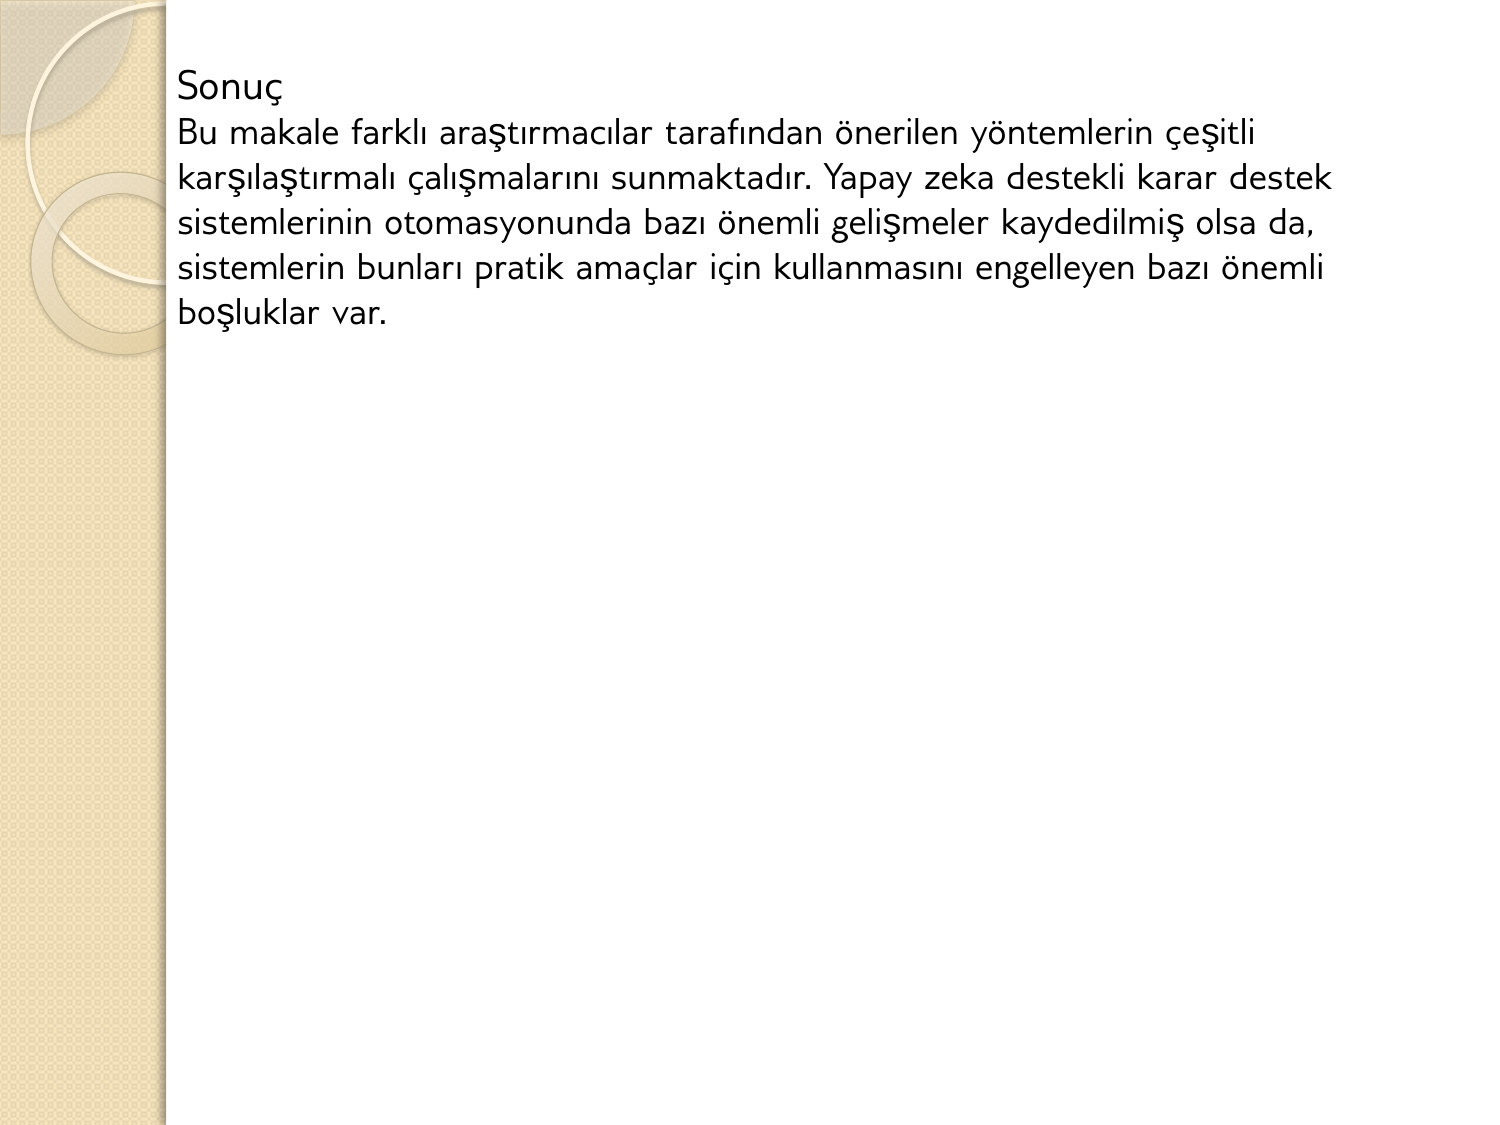

Sonuç
Bu makale farklı araştırmacılar tarafından önerilen yöntemlerin çeşitli karşılaştırmalı çalışmalarını sunmaktadır. Yapay zeka destekli karar destek sistemlerinin otomasyonunda bazı önemli gelişmeler kaydedilmiş olsa da, sistemlerin bunları pratik amaçlar için kullanmasını engelleyen bazı önemli boşluklar var.